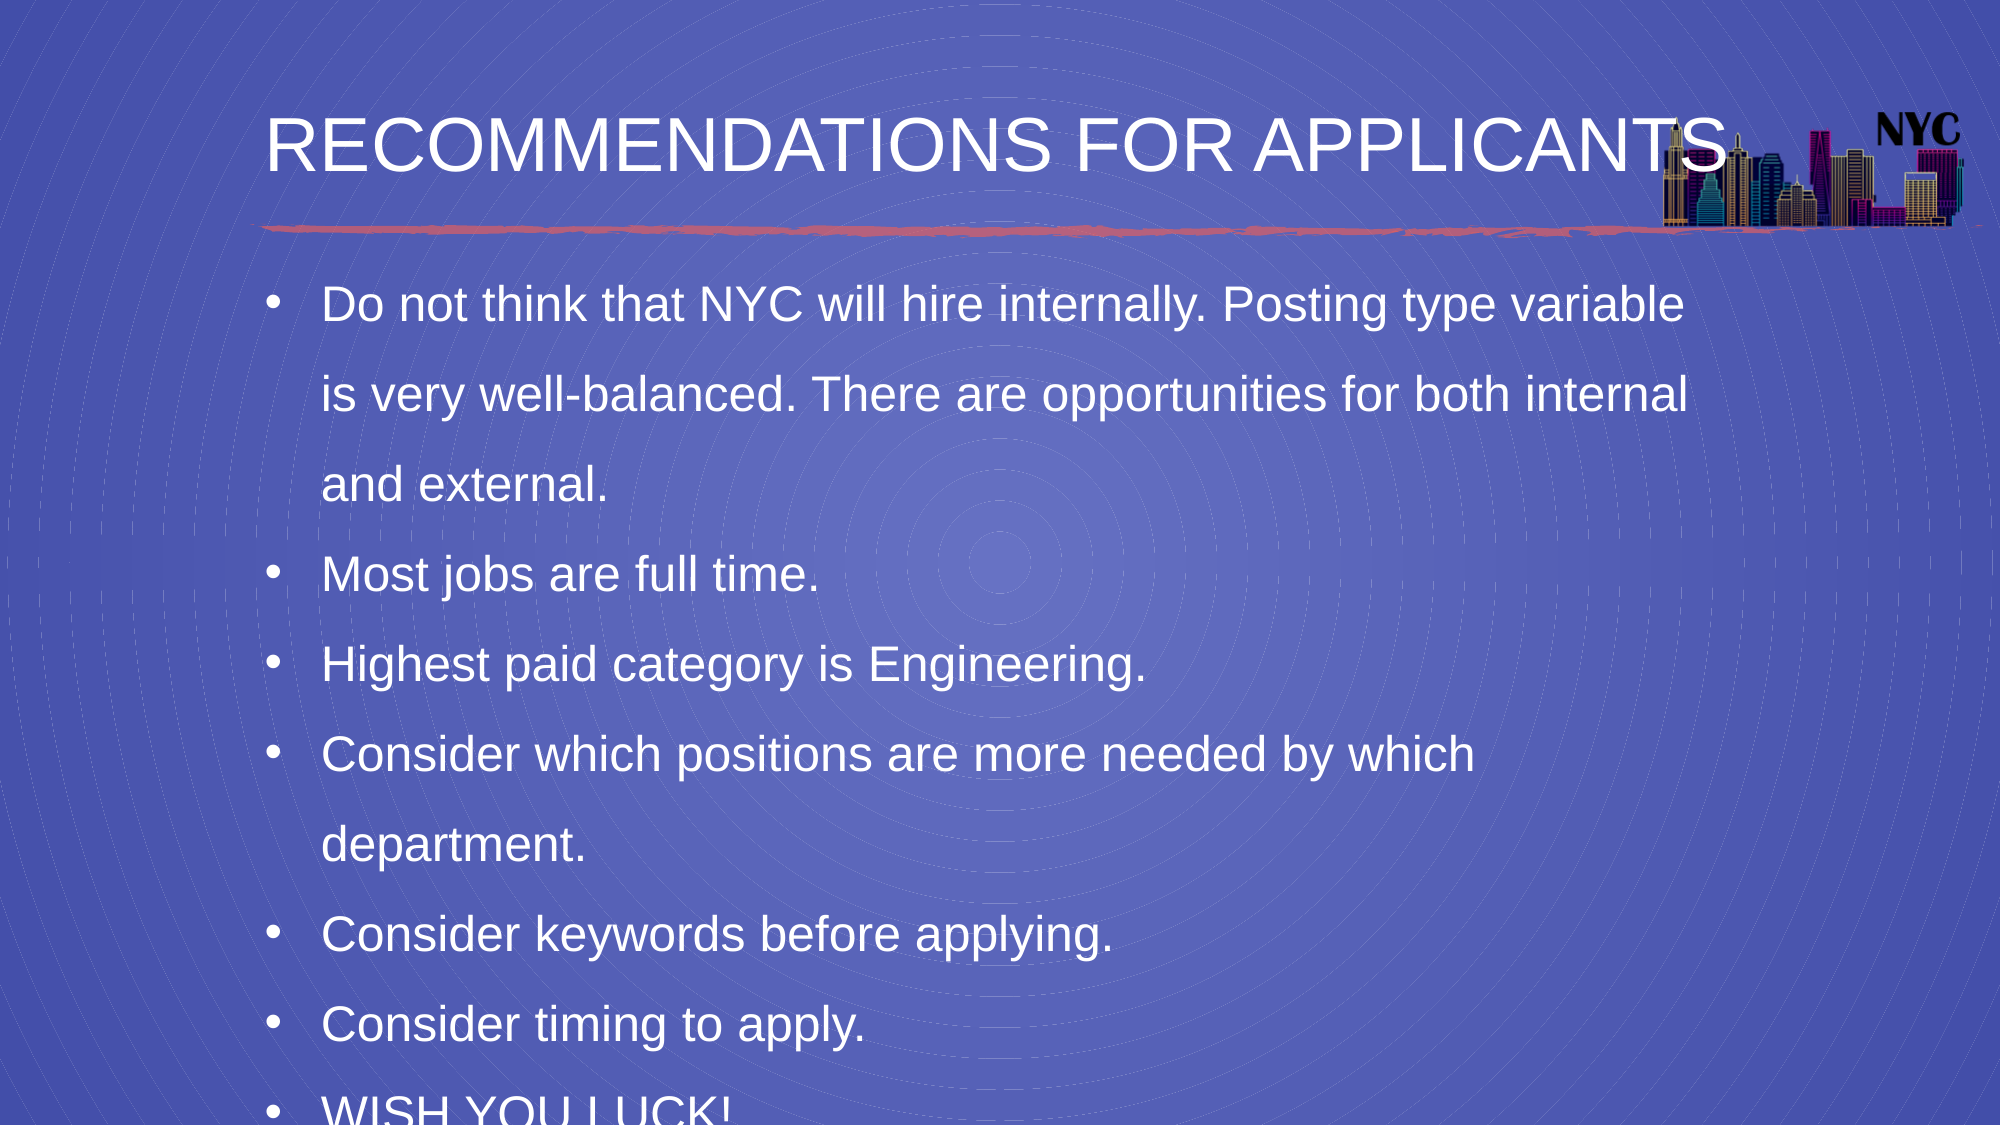

# RECOMMENDATIONS FOR APPLICANTS
Do not think that NYC will hire internally. Posting type variable is very well-balanced. There are opportunities for both internal and external.
Most jobs are full time.
Highest paid category is Engineering.
Consider which positions are more needed by which department.
Consider keywords before applying.
Consider timing to apply.
WISH YOU LUCK!